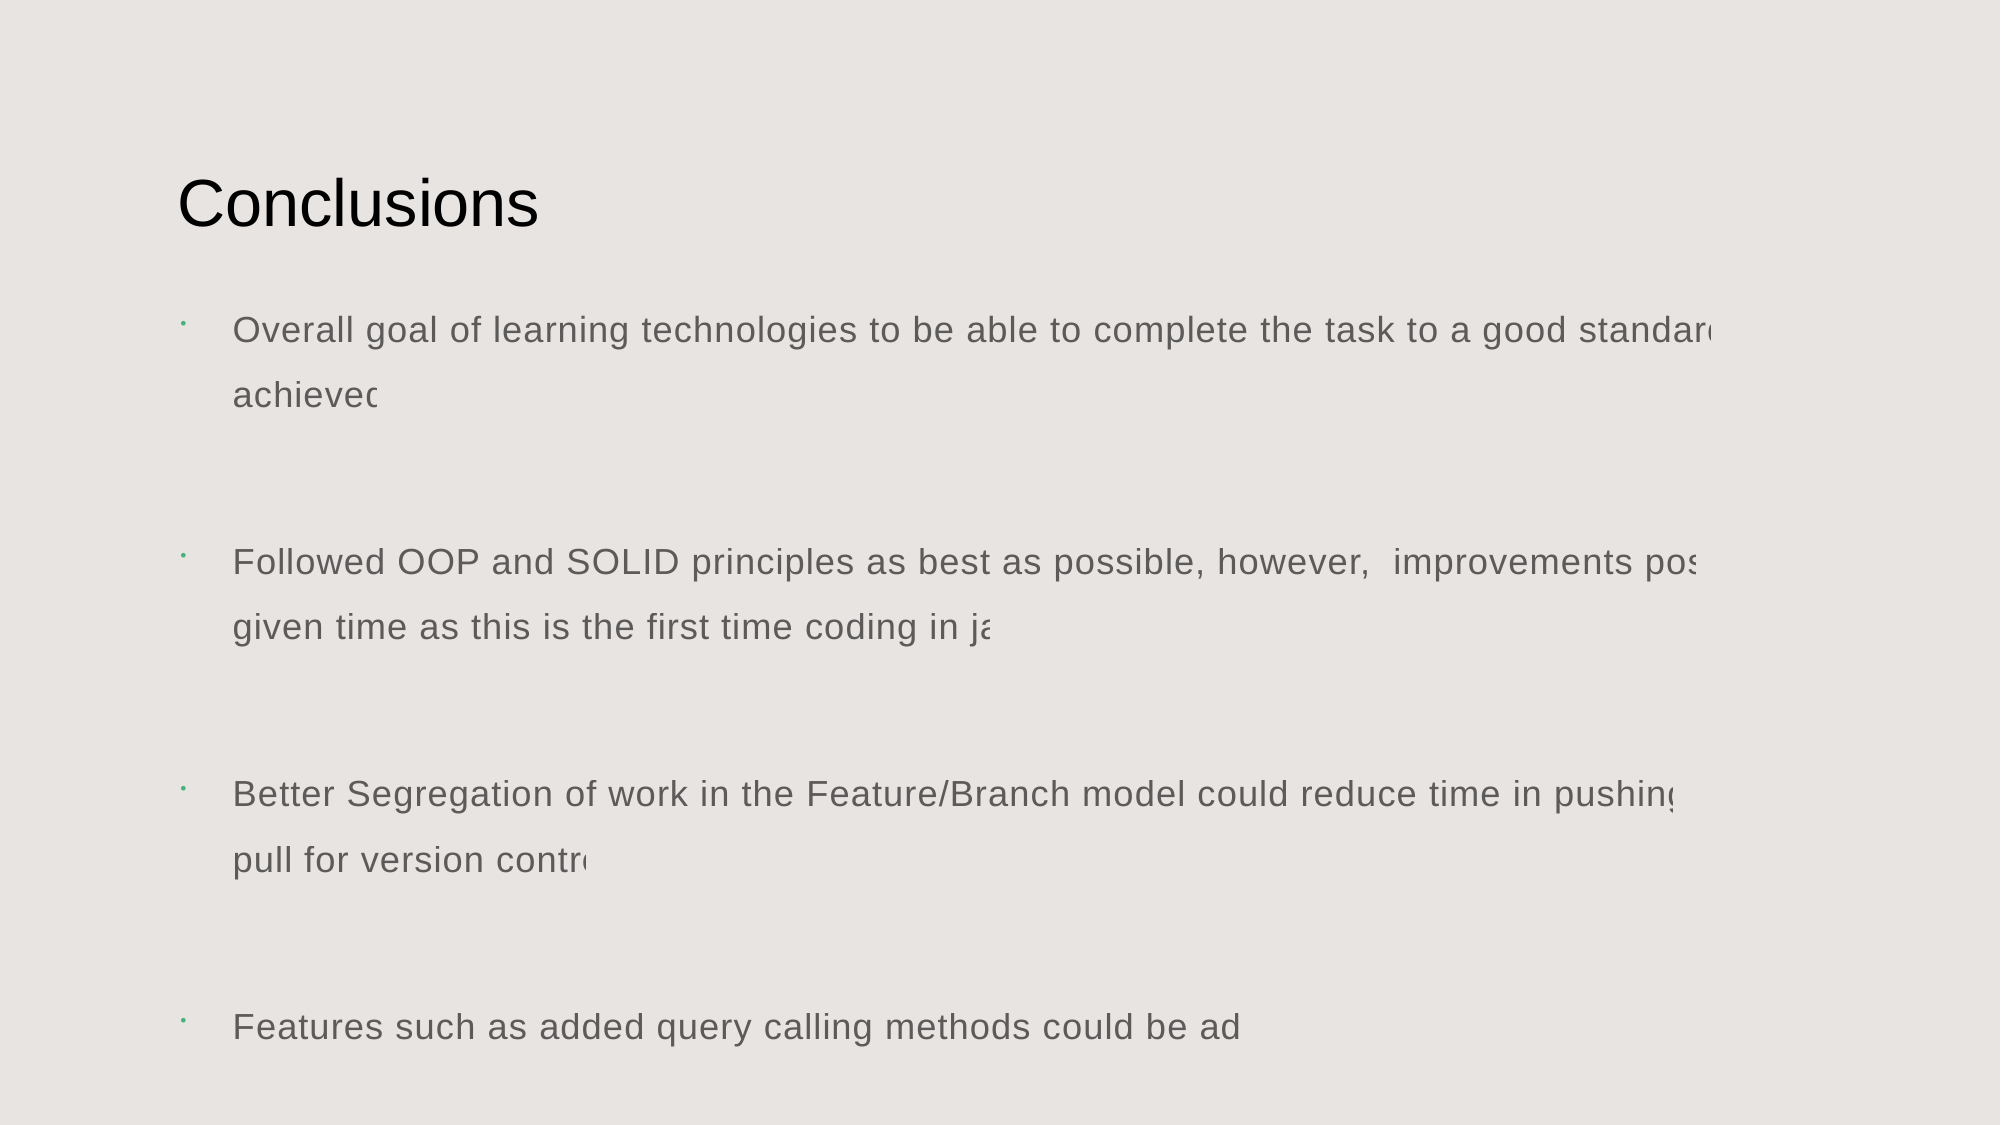

# Conclusions
Overall goal of learning technologies to be able to complete the task to a good standard was achieved

Followed OOP and SOLID principles as best as possible, however,  improvements possible given time as this is the first time coding in java

Better Segregation of work in the Feature/Branch model could reduce time in pushing and pull for version control

Features such as added query calling methods could be added